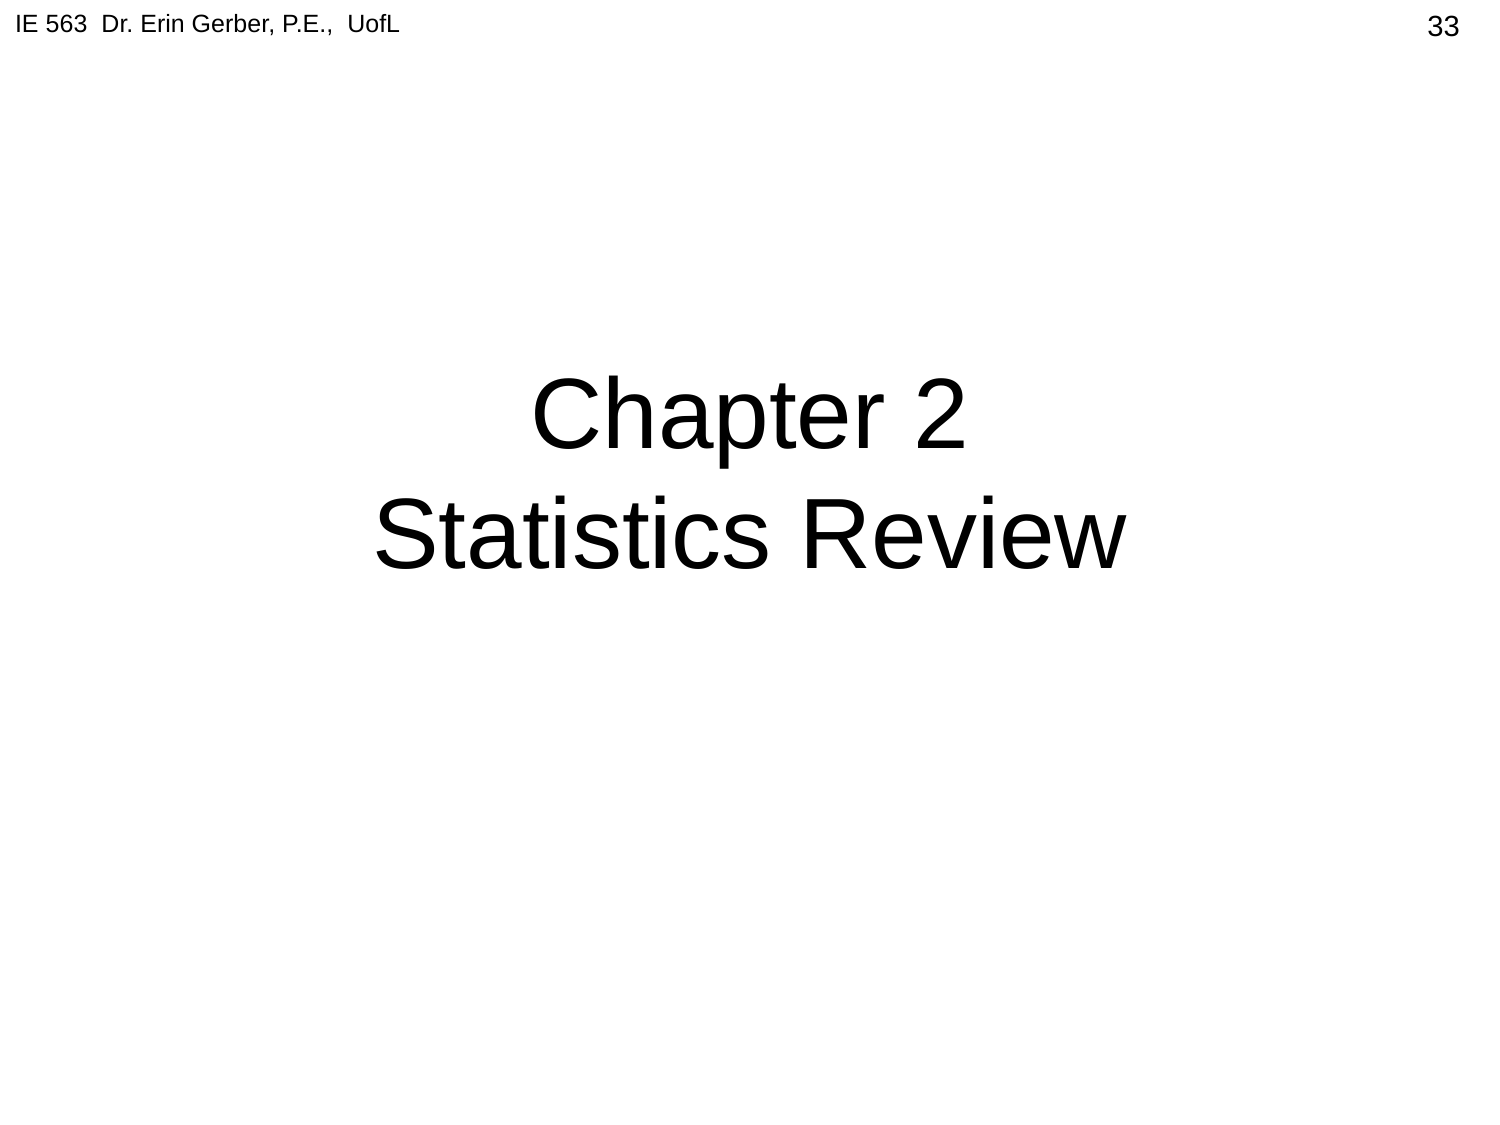

IE 563  Dr. Erin Gerber, P.E.,  UofL
33
# Chapter 2 Statistics Review